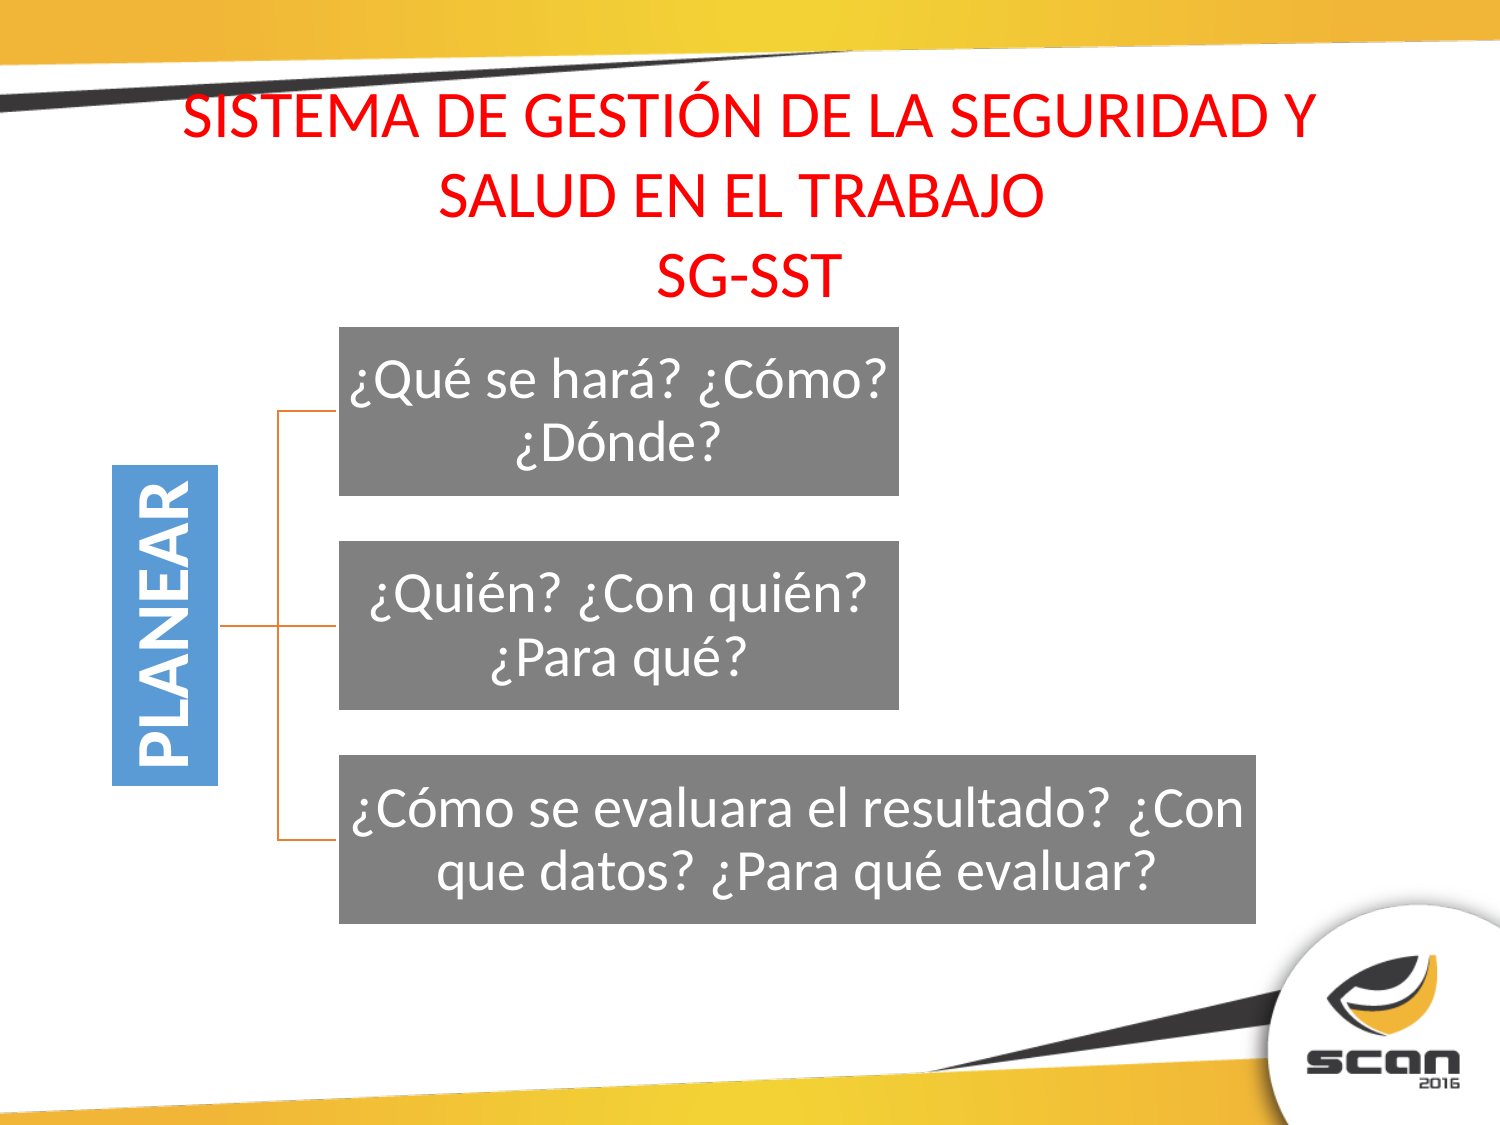

SISTEMA DE GESTIÓN DE LA SEGURIDAD Y SALUD EN EL TRABAJO
SG-SST

PLANEAR
¿Qué se hará? ¿Cómo? ¿Dónde?
¿Quién? ¿Con quién? ¿Para qué?
¿Cómo se evaluara el resultado? ¿Con que datos? ¿Para qué evaluar?